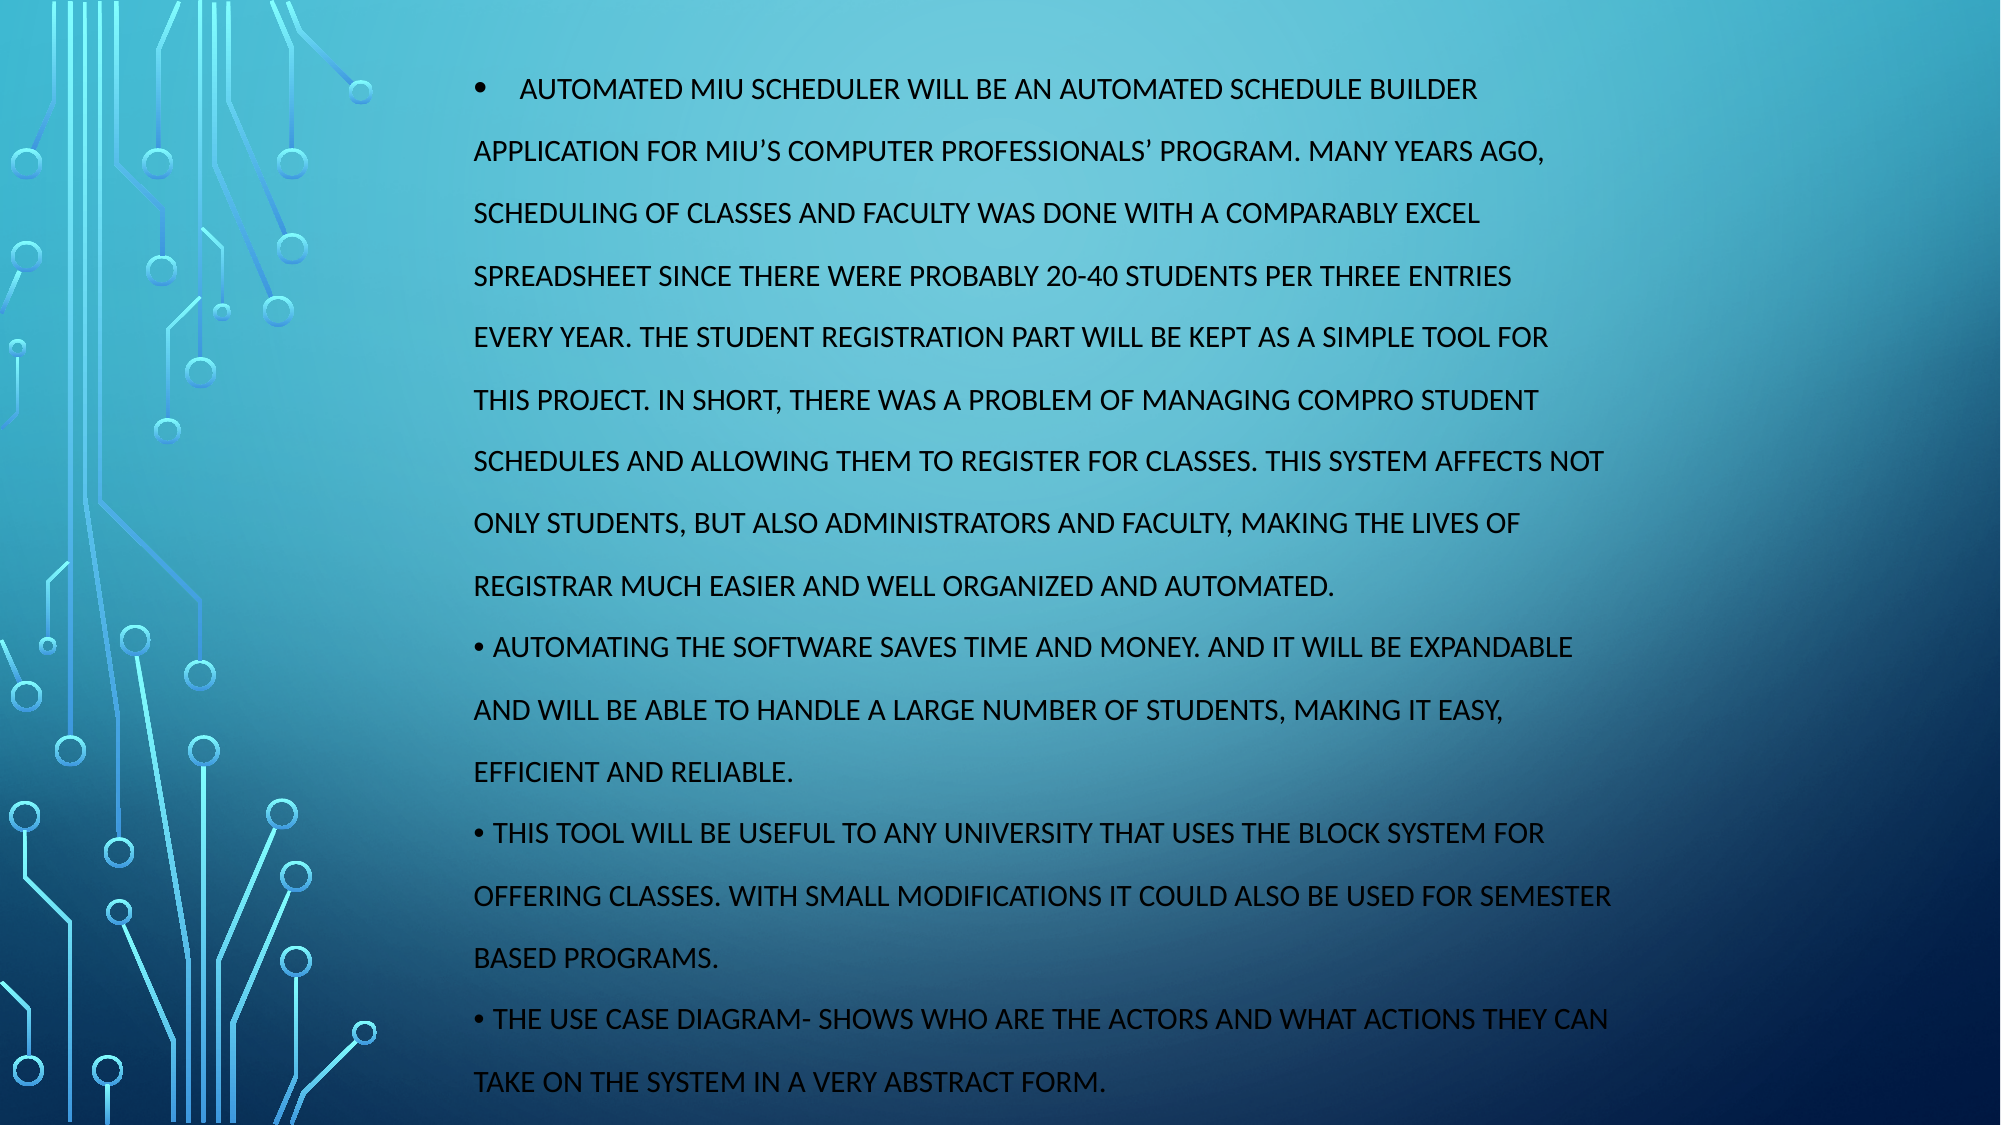

Automated MIU scheduler will be an automated schedule builder
application for MIU’s computer professionals’ program. Many years ago,
scheduling of classes and faculty was done with a comparably excel
spreadsheet since there were probably 20-40 students per three entries
every year. The student registration part will be kept as a simple tool for
this project. In short, there was a problem of managing compro student
schedules and allowing them to register for classes. This system affects not
only students, but also administrators and faculty, making the lives of
registrar much easier and well organized and automated.
• Automating the software saves time and money. And it will be expandable
and will be able to handle a large number of students, making it easy,
efficient and reliable.
• This tool will be useful to any university that uses the block system for
offering classes. With small modifications it could also be used for Semester
based programs.
• The Use case Diagram- shows who are the actors and what actions they can
take on the system in a very abstract form.